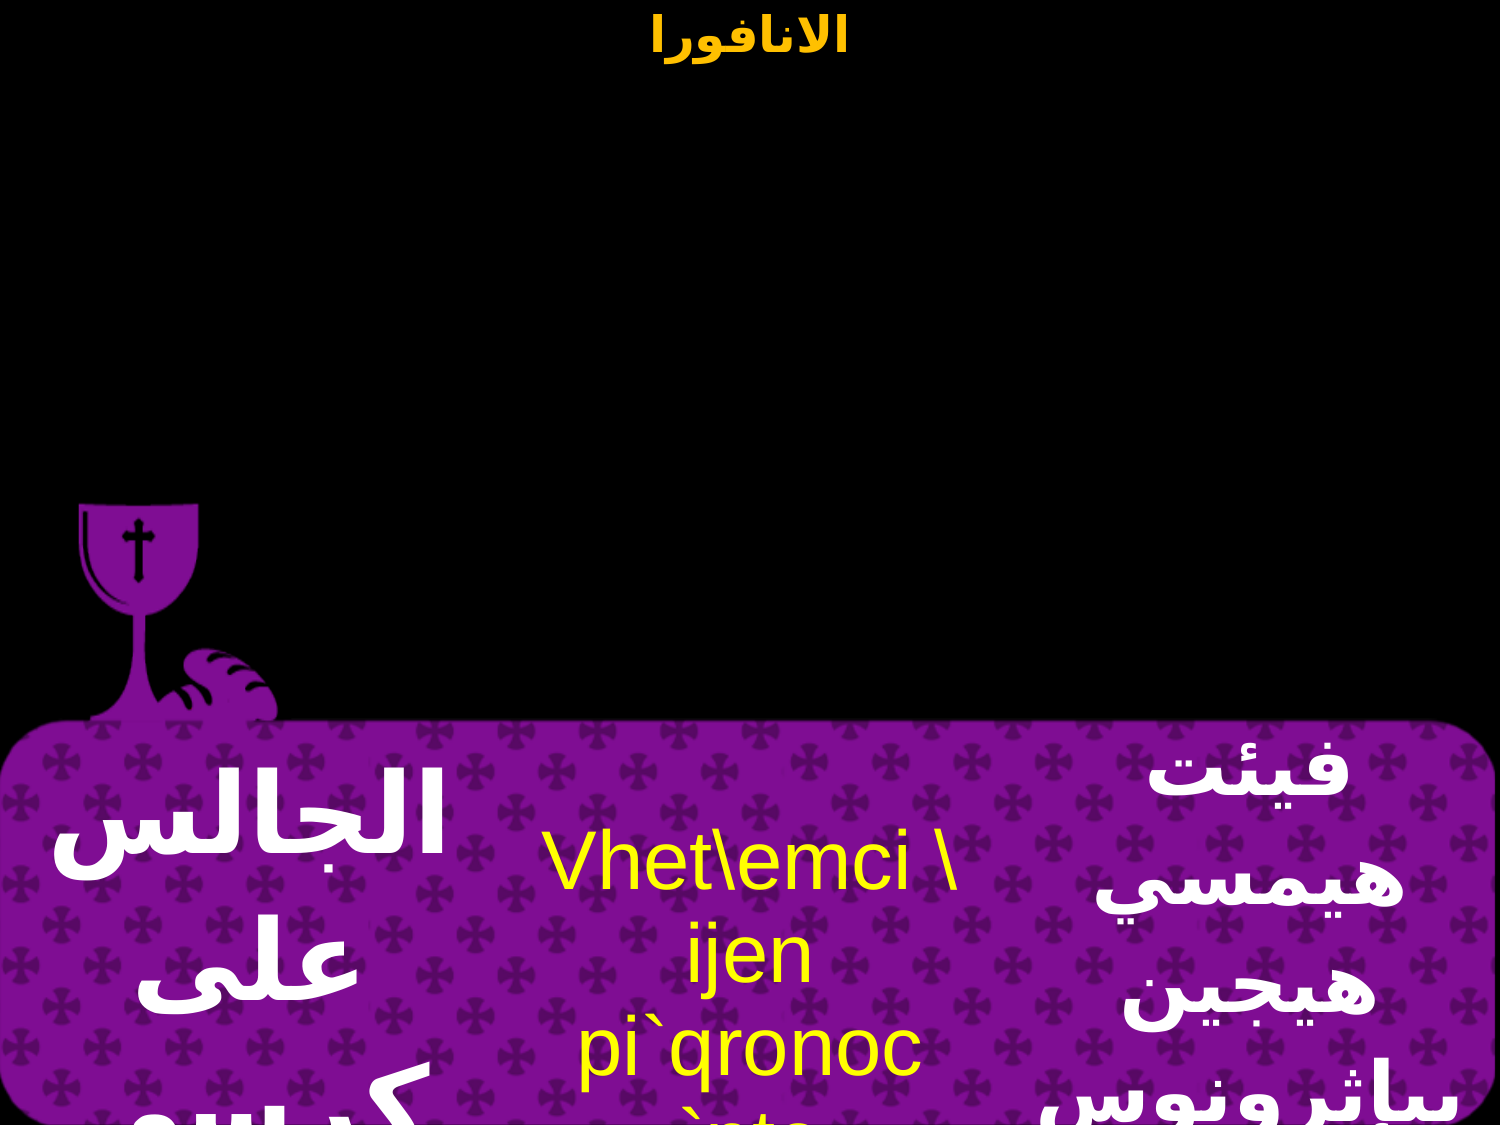

| الجالس على كرسي مجده | Vhet\emci \ijen pi`qronoc `nte pef`wou | فيئت هيمسي هيجين بيإثرونوس إنتي بيف أوأو |
| --- | --- | --- |